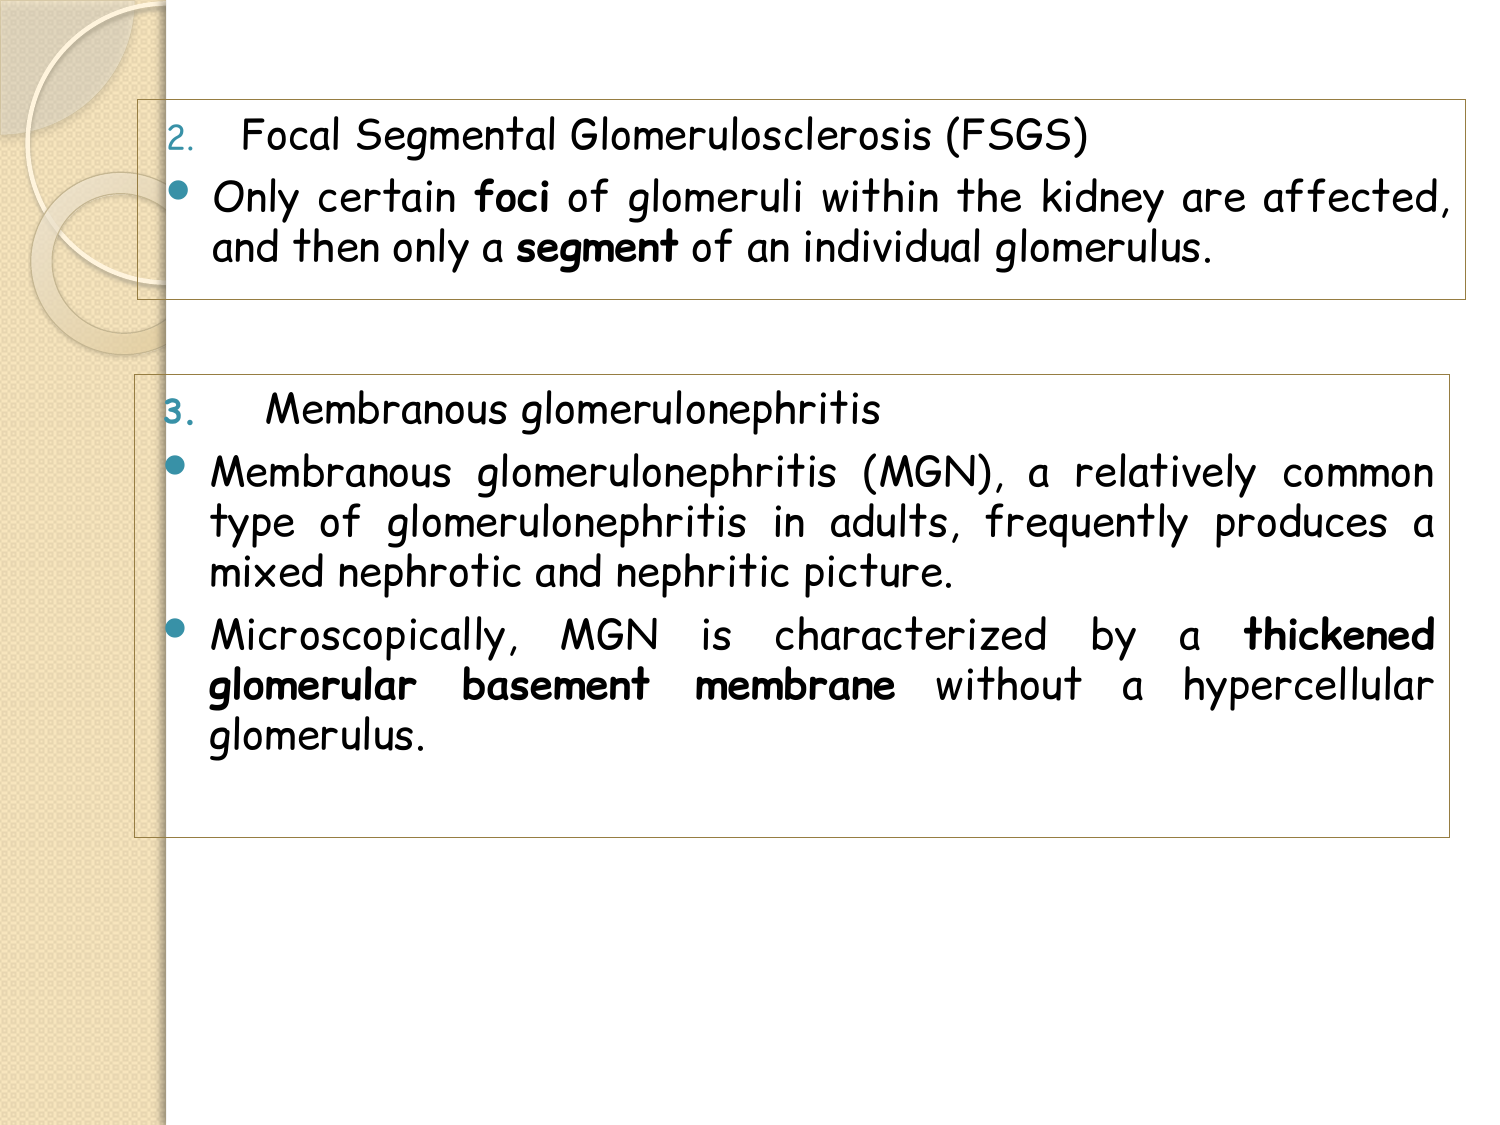

Focal Segmental Glomerulosclerosis (FSGS)
Only certain foci of glomeruli within the kidney are affected, and then only a segment of an individual glomerulus.

 Membranous glomerulonephritis
Membranous glomerulonephritis (MGN), a relatively common type of glomerulonephritis in adults, frequently produces a mixed nephrotic and nephritic picture.
Microscopically, MGN is characterized by a thickened glomerular basement membrane without a hypercellular glomerulus.